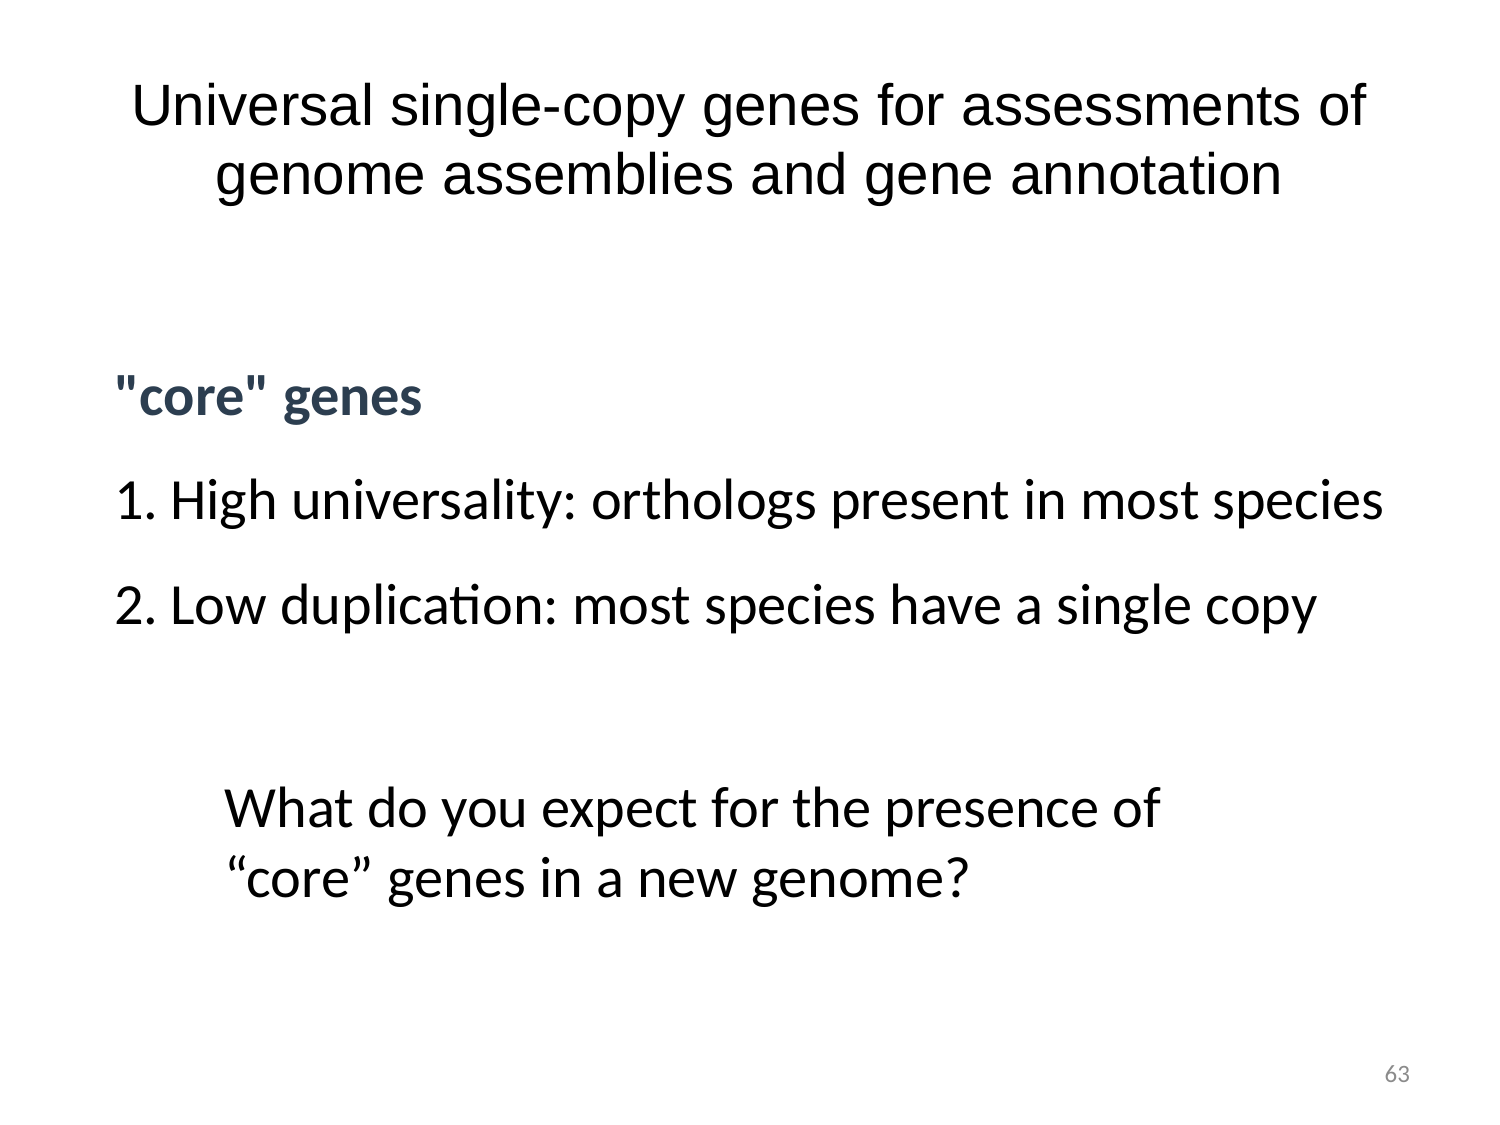

# Universal single-copy genes for assessments of genome assemblies and gene annotation
"core" genes
High universality: orthologs present in most species
Low duplication: most species have a single copy
What do you expect for the presence of “core” genes in a new genome?
63